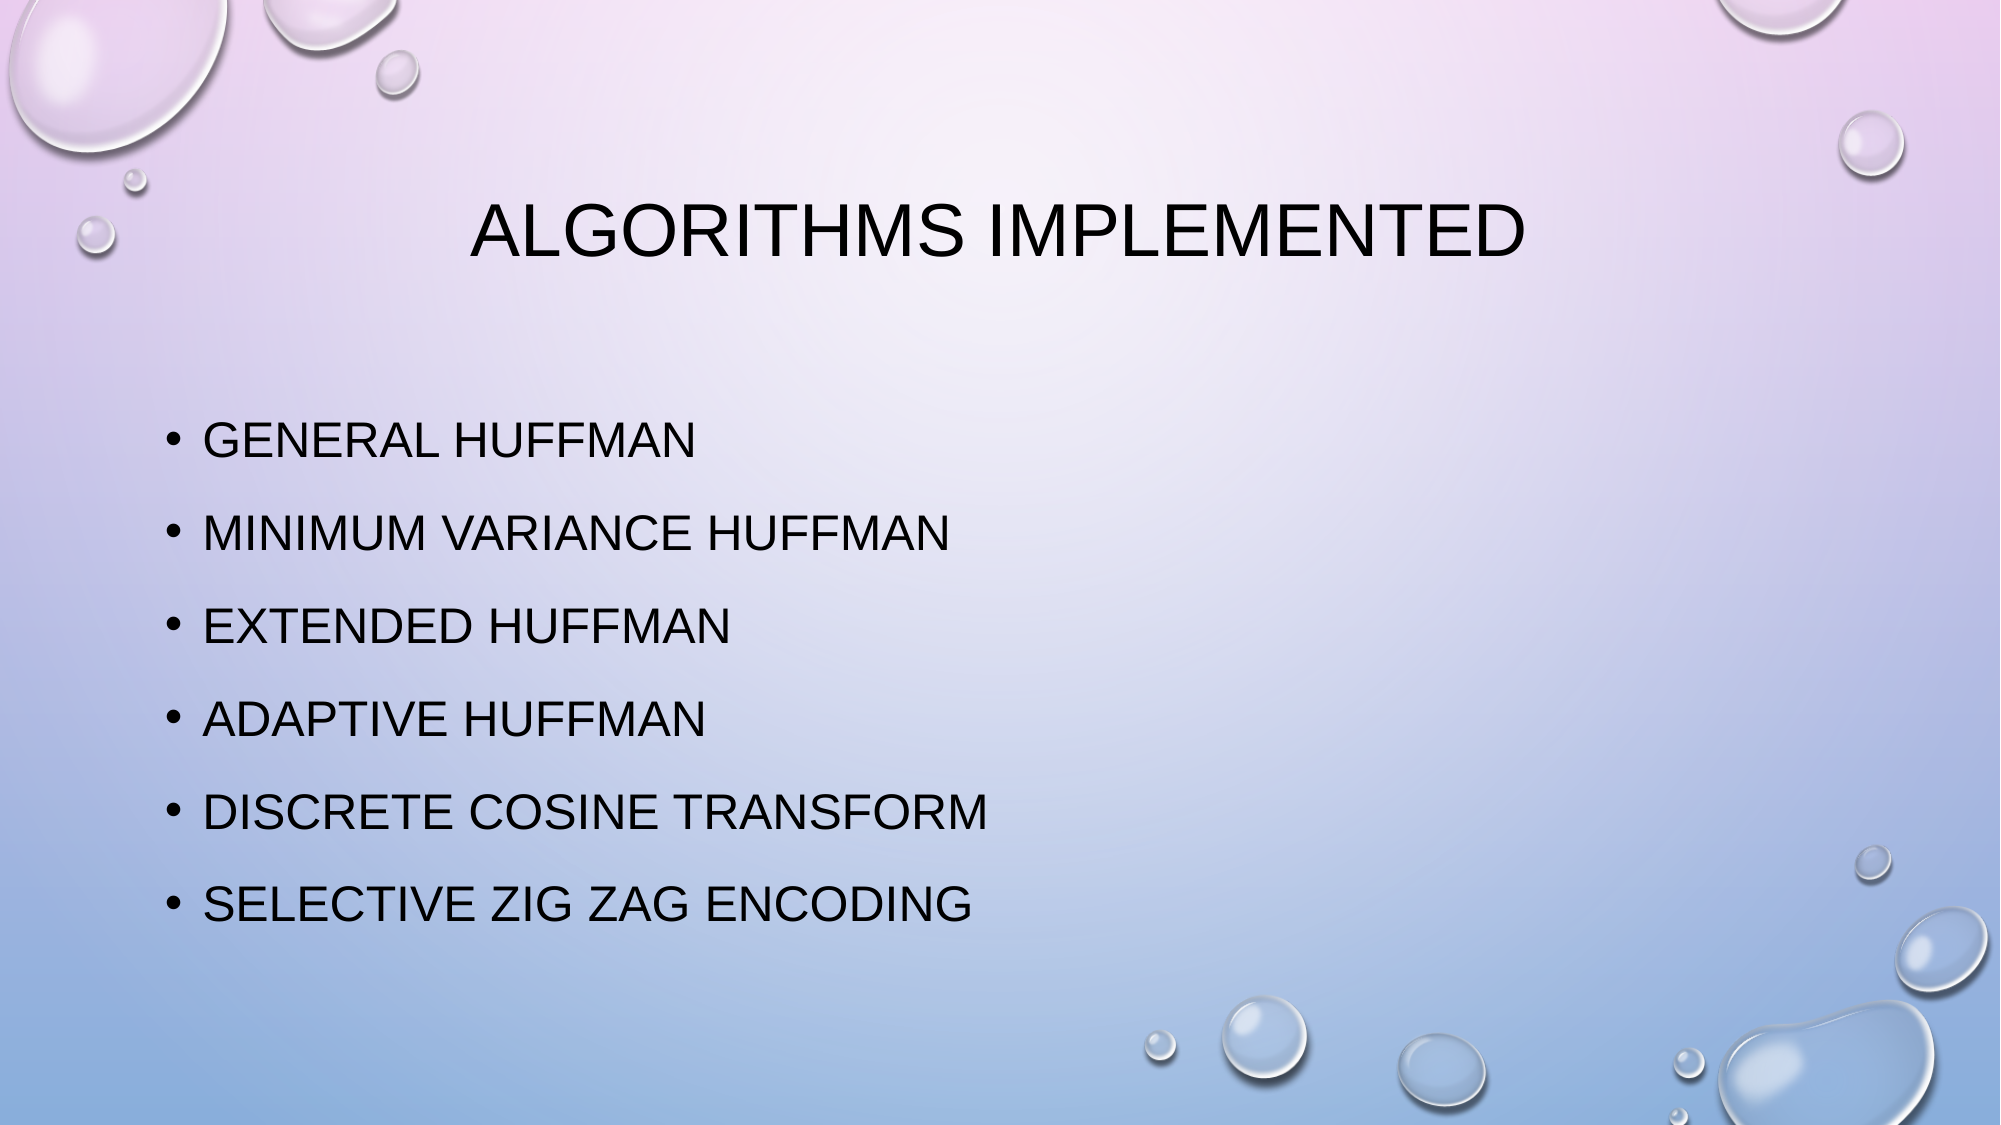

# Algorithms implemented
General Huffman
Minimum variance Huffman
Extended Huffman
Adaptive huffman
Discrete cosine transform
Selective zig zag encoding